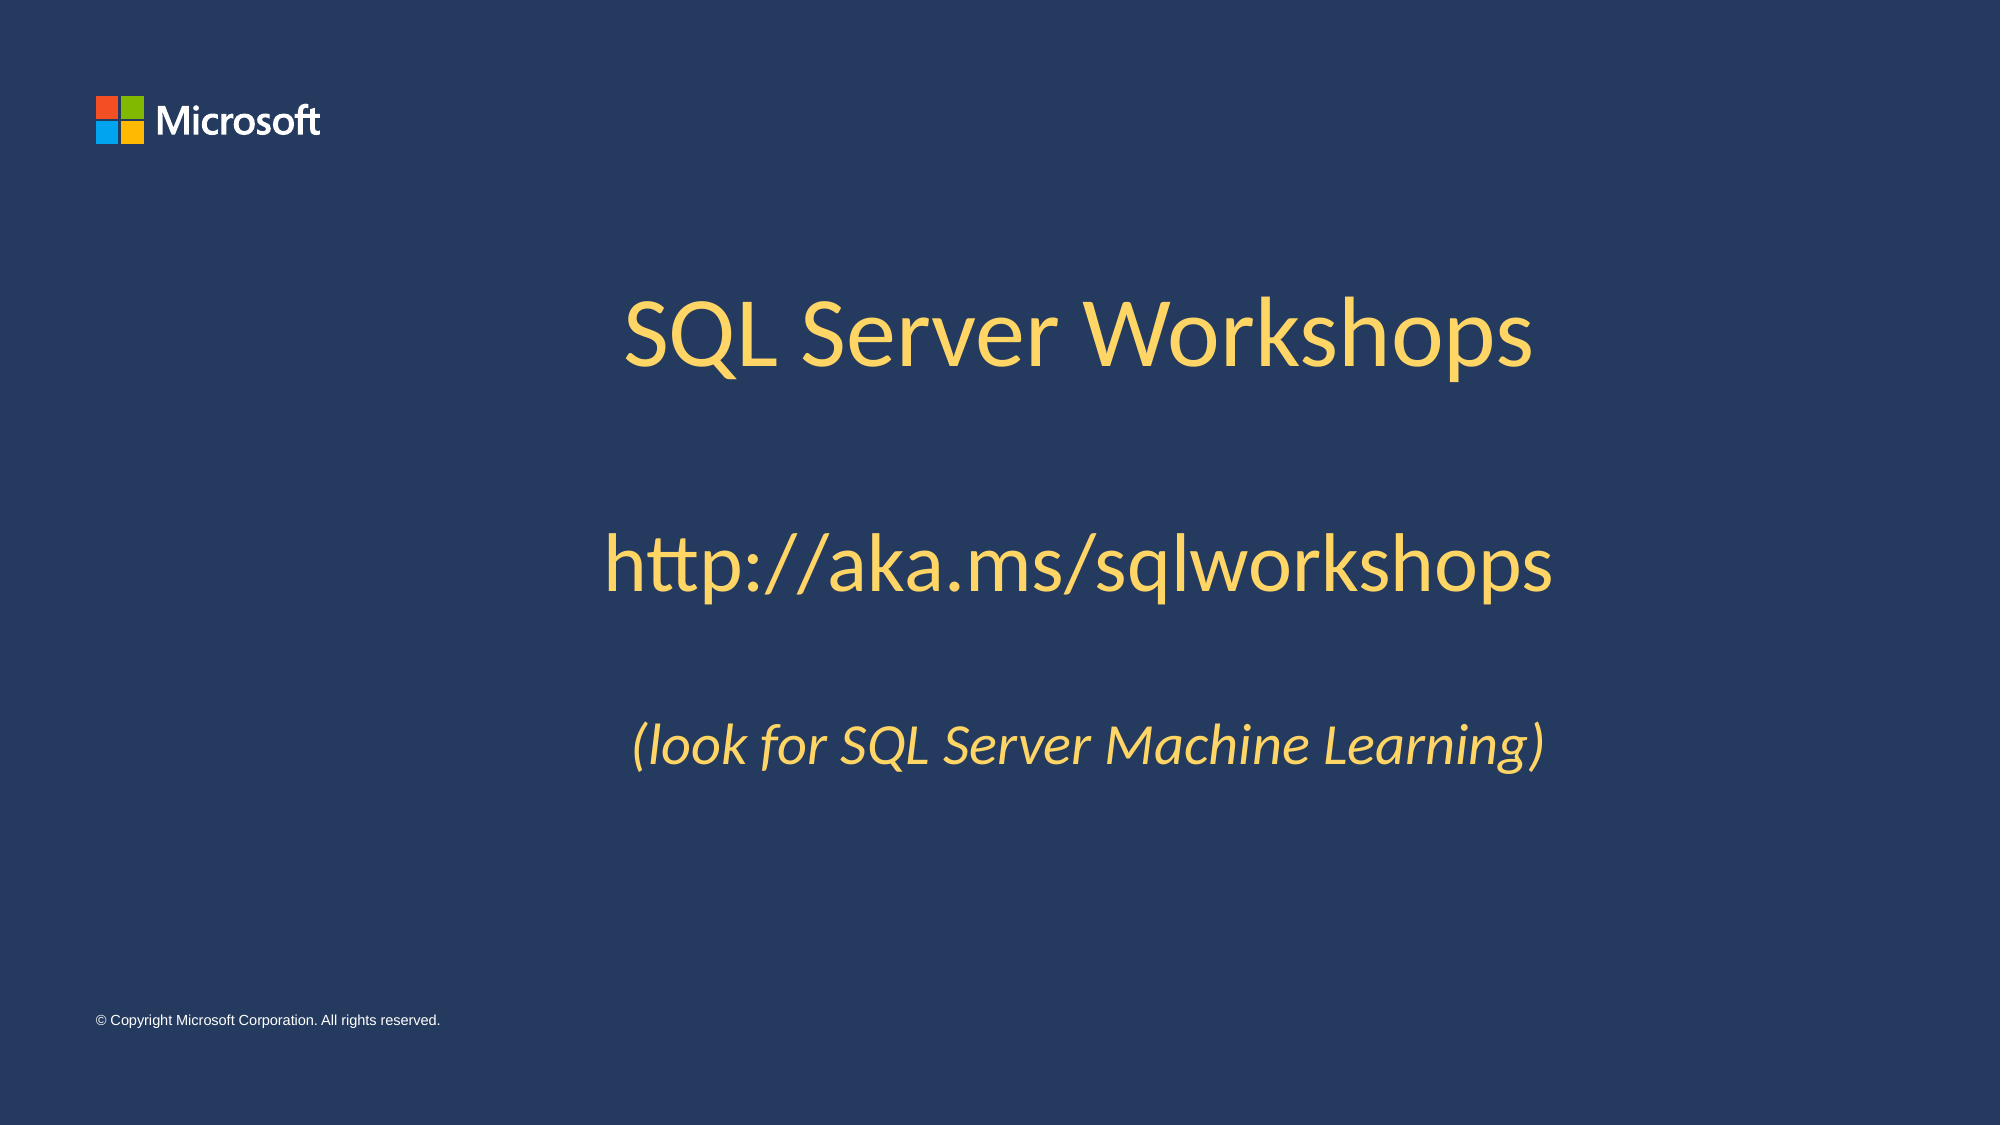

SQL Server Workshops

http://aka.ms/sqlworkshops

(look for SQL Server Machine Learning)